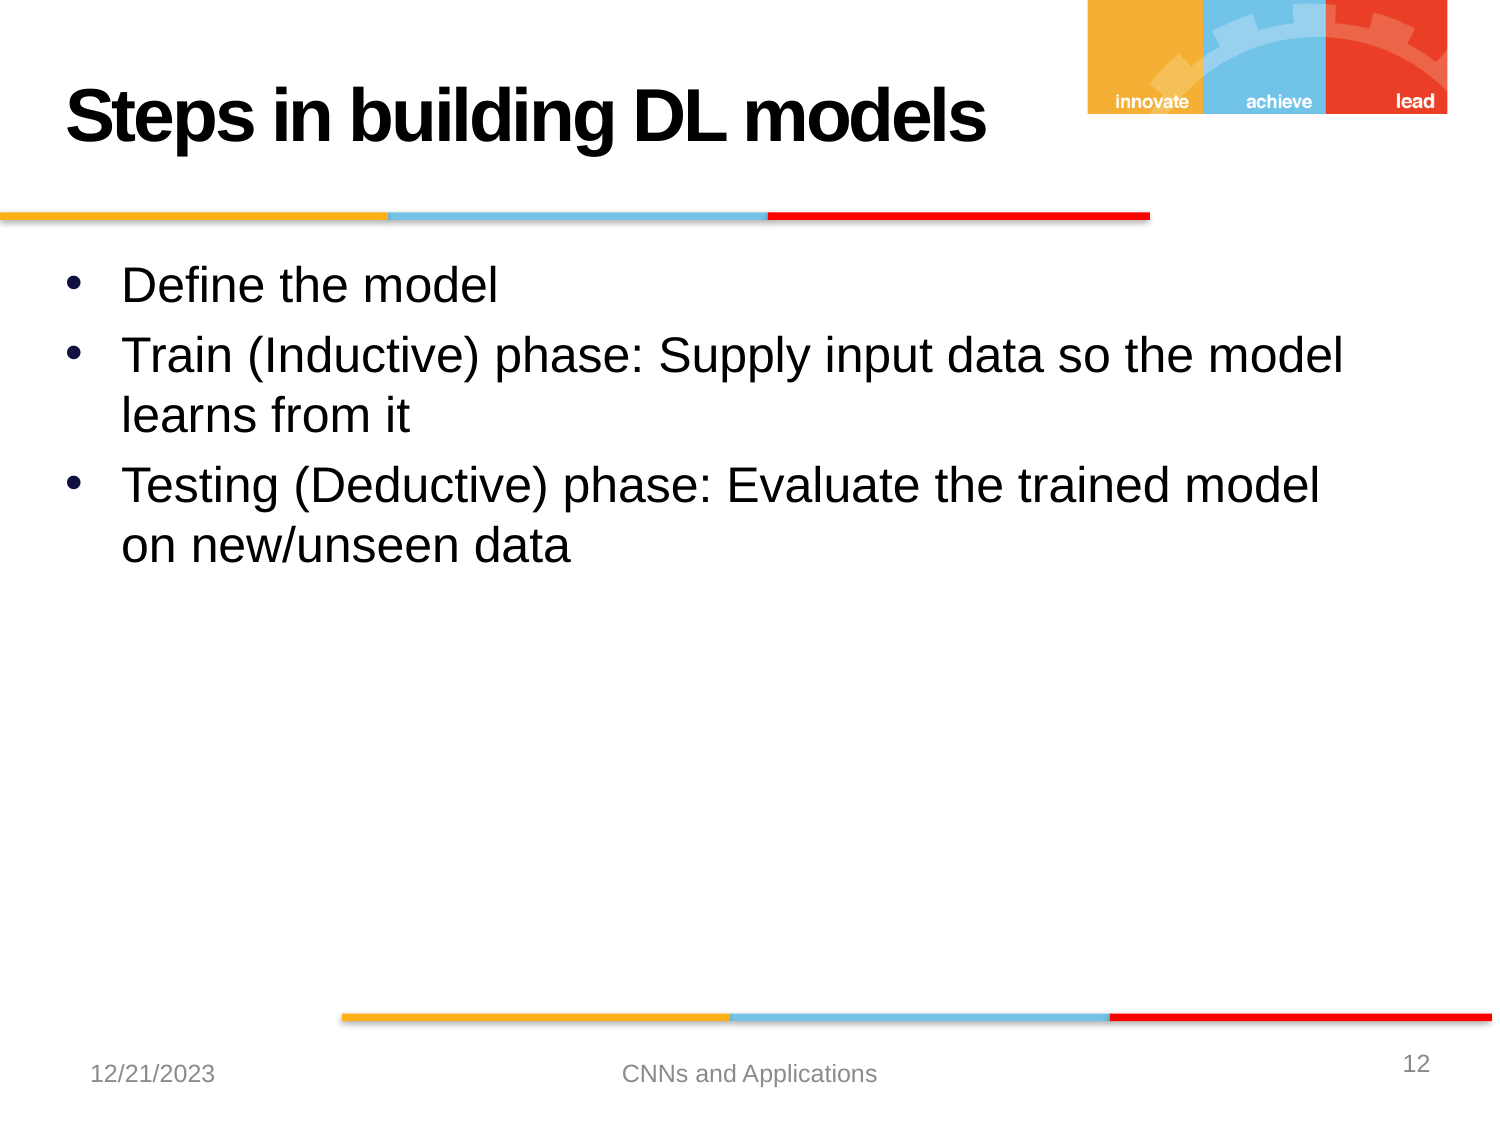

Steps in building DL models
Define the model
Train (Inductive) phase: Supply input data so the model learns from it
Testing (Deductive) phase: Evaluate the trained model on new/unseen data
12
12/21/2023
CNNs and Applications